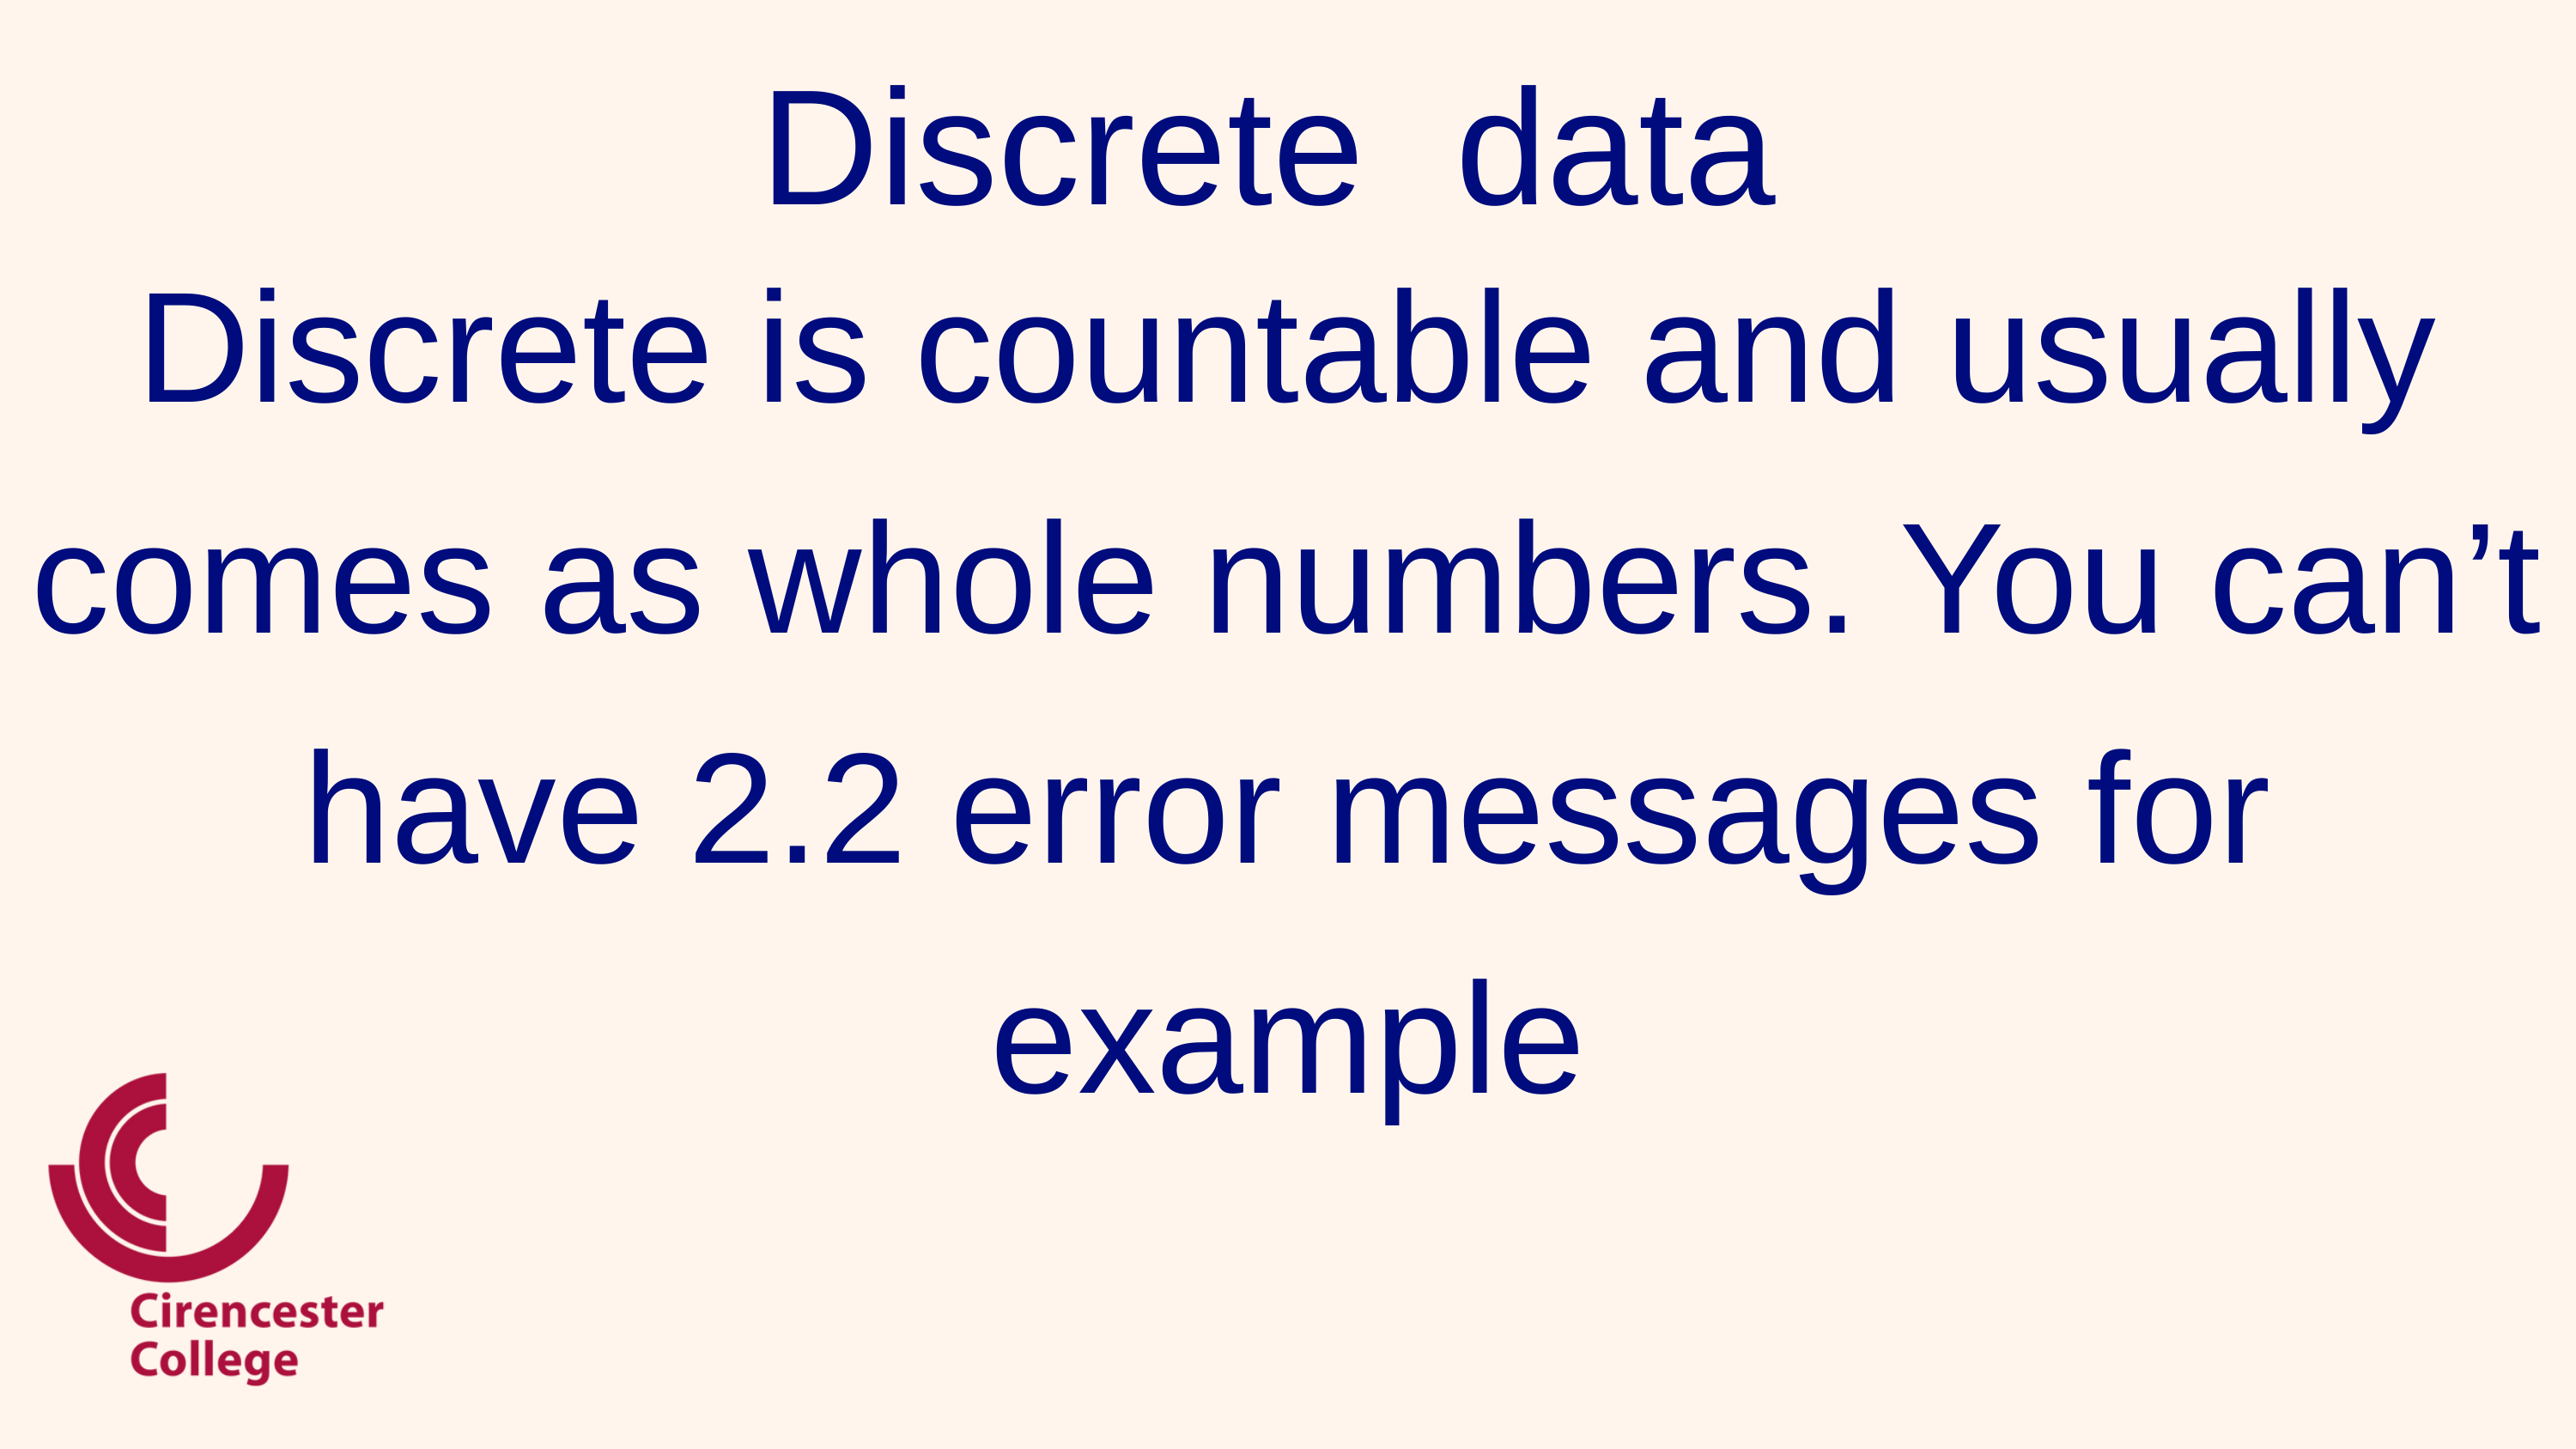

Discrete  data
Discrete is countable and usually comes as whole numbers. You can’t have 2.2 error messages for example